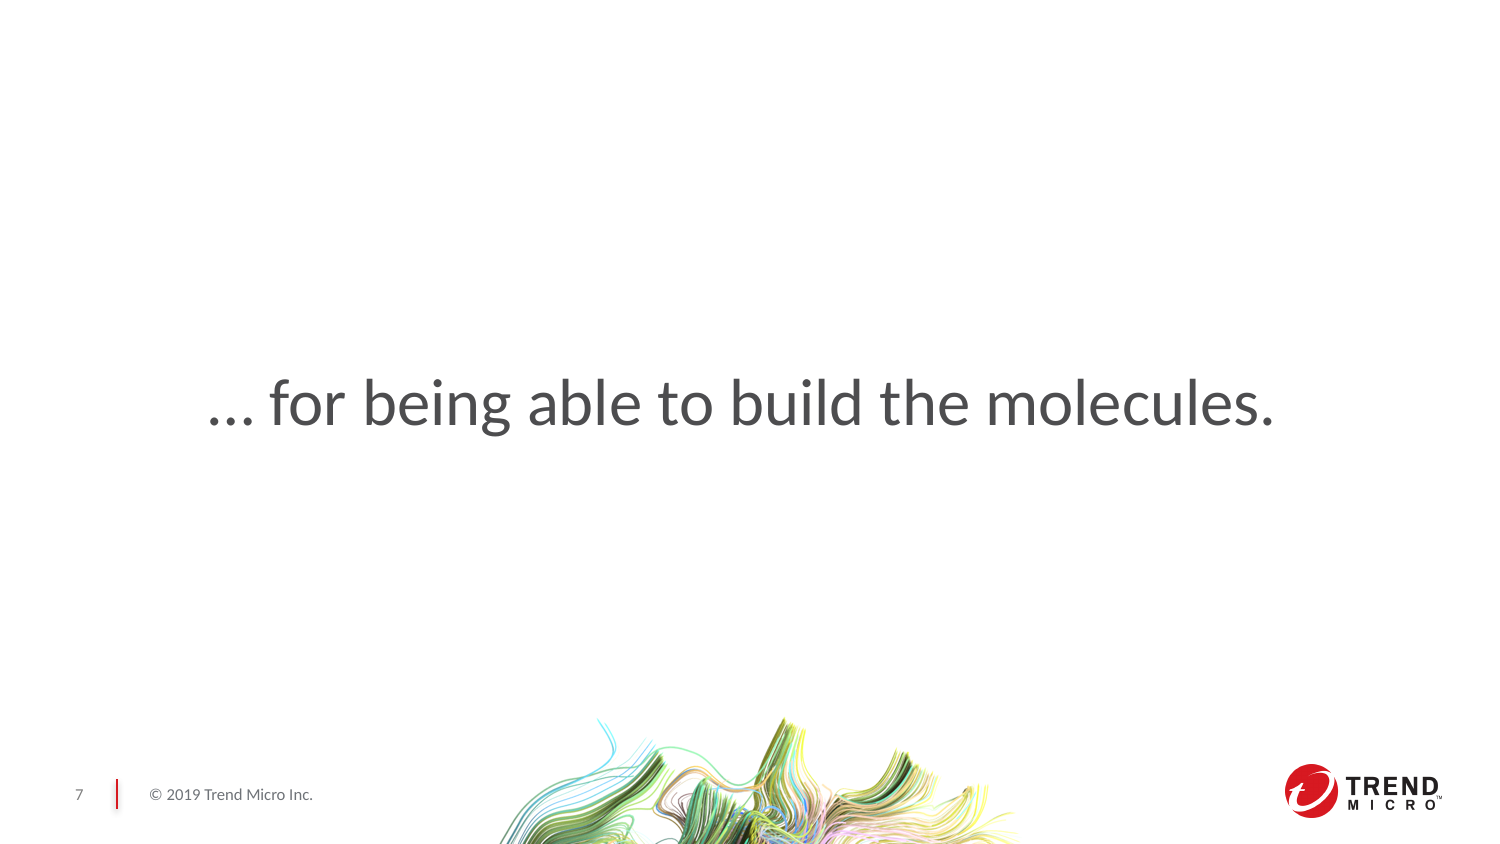

#

… for being able to build the molecules.